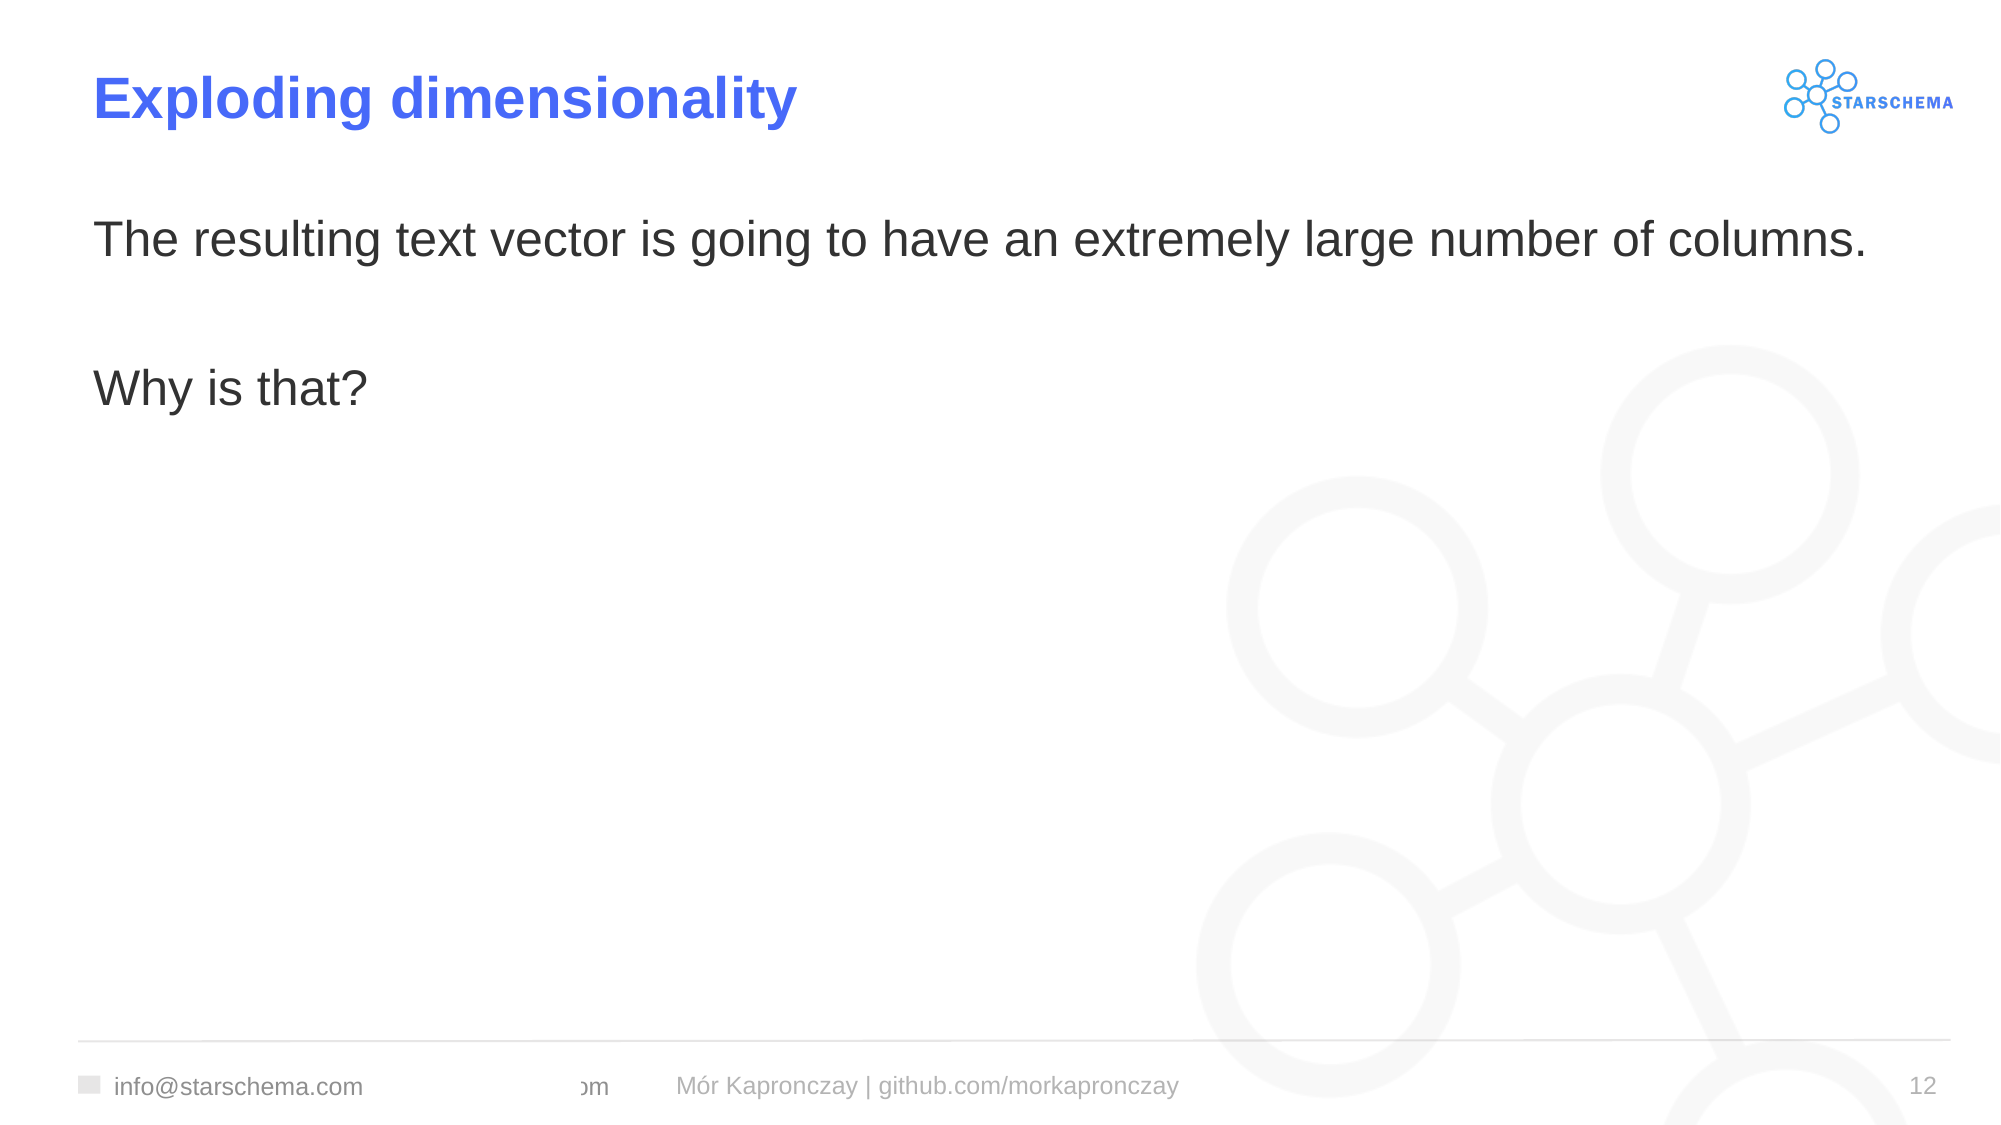

# Exploding dimensionality
The resulting text vector is going to have an extremely large number of columns.

Why is that?
Mór Kapronczay | github.com/morkapronczay

12